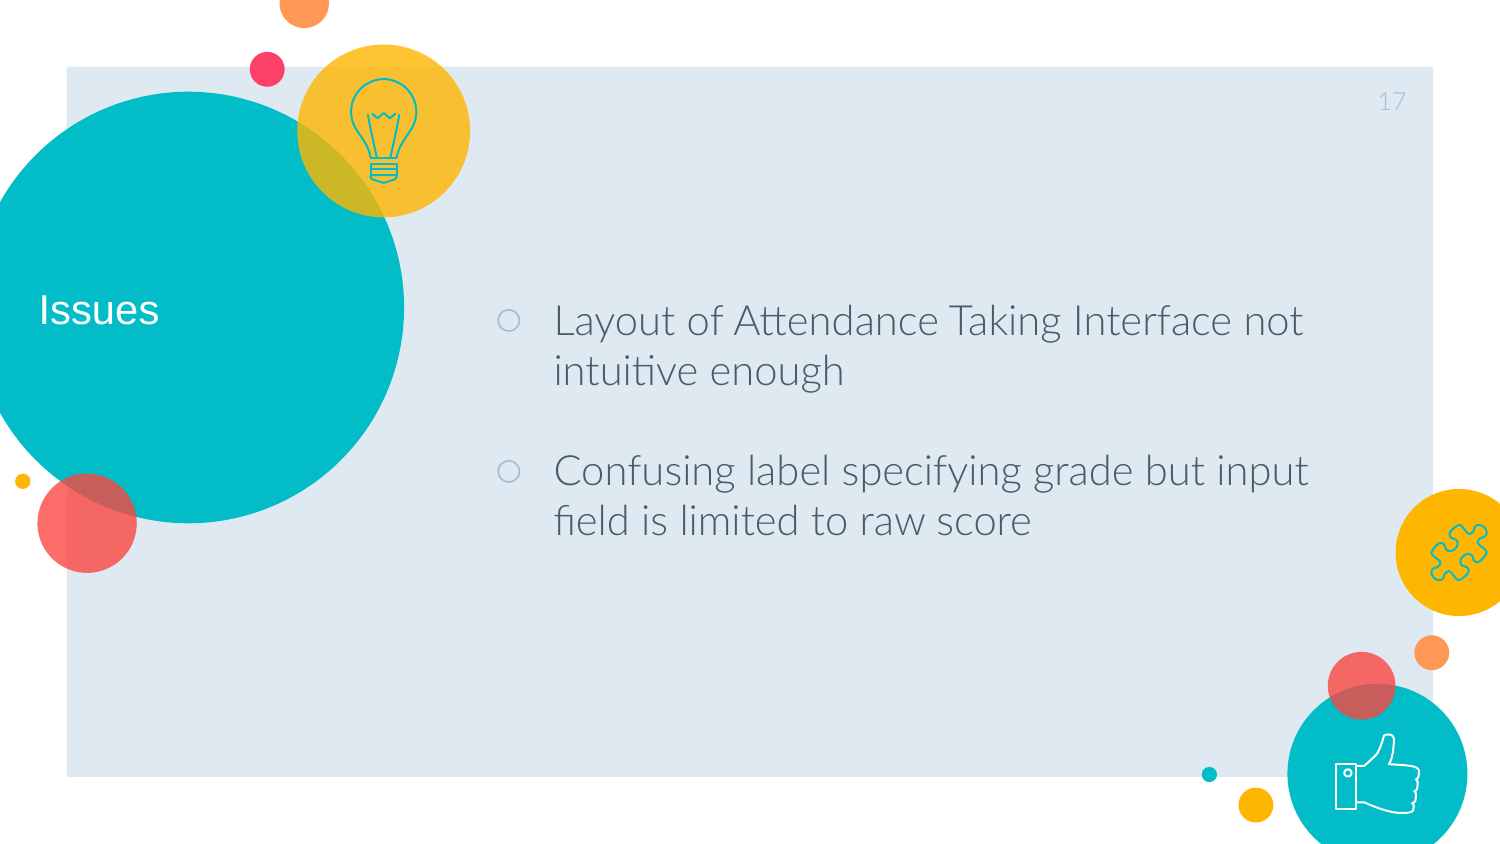

17
# Issues
Layout of Attendance Taking Interface not intuitive enough

Confusing label specifying grade but input field is limited to raw score